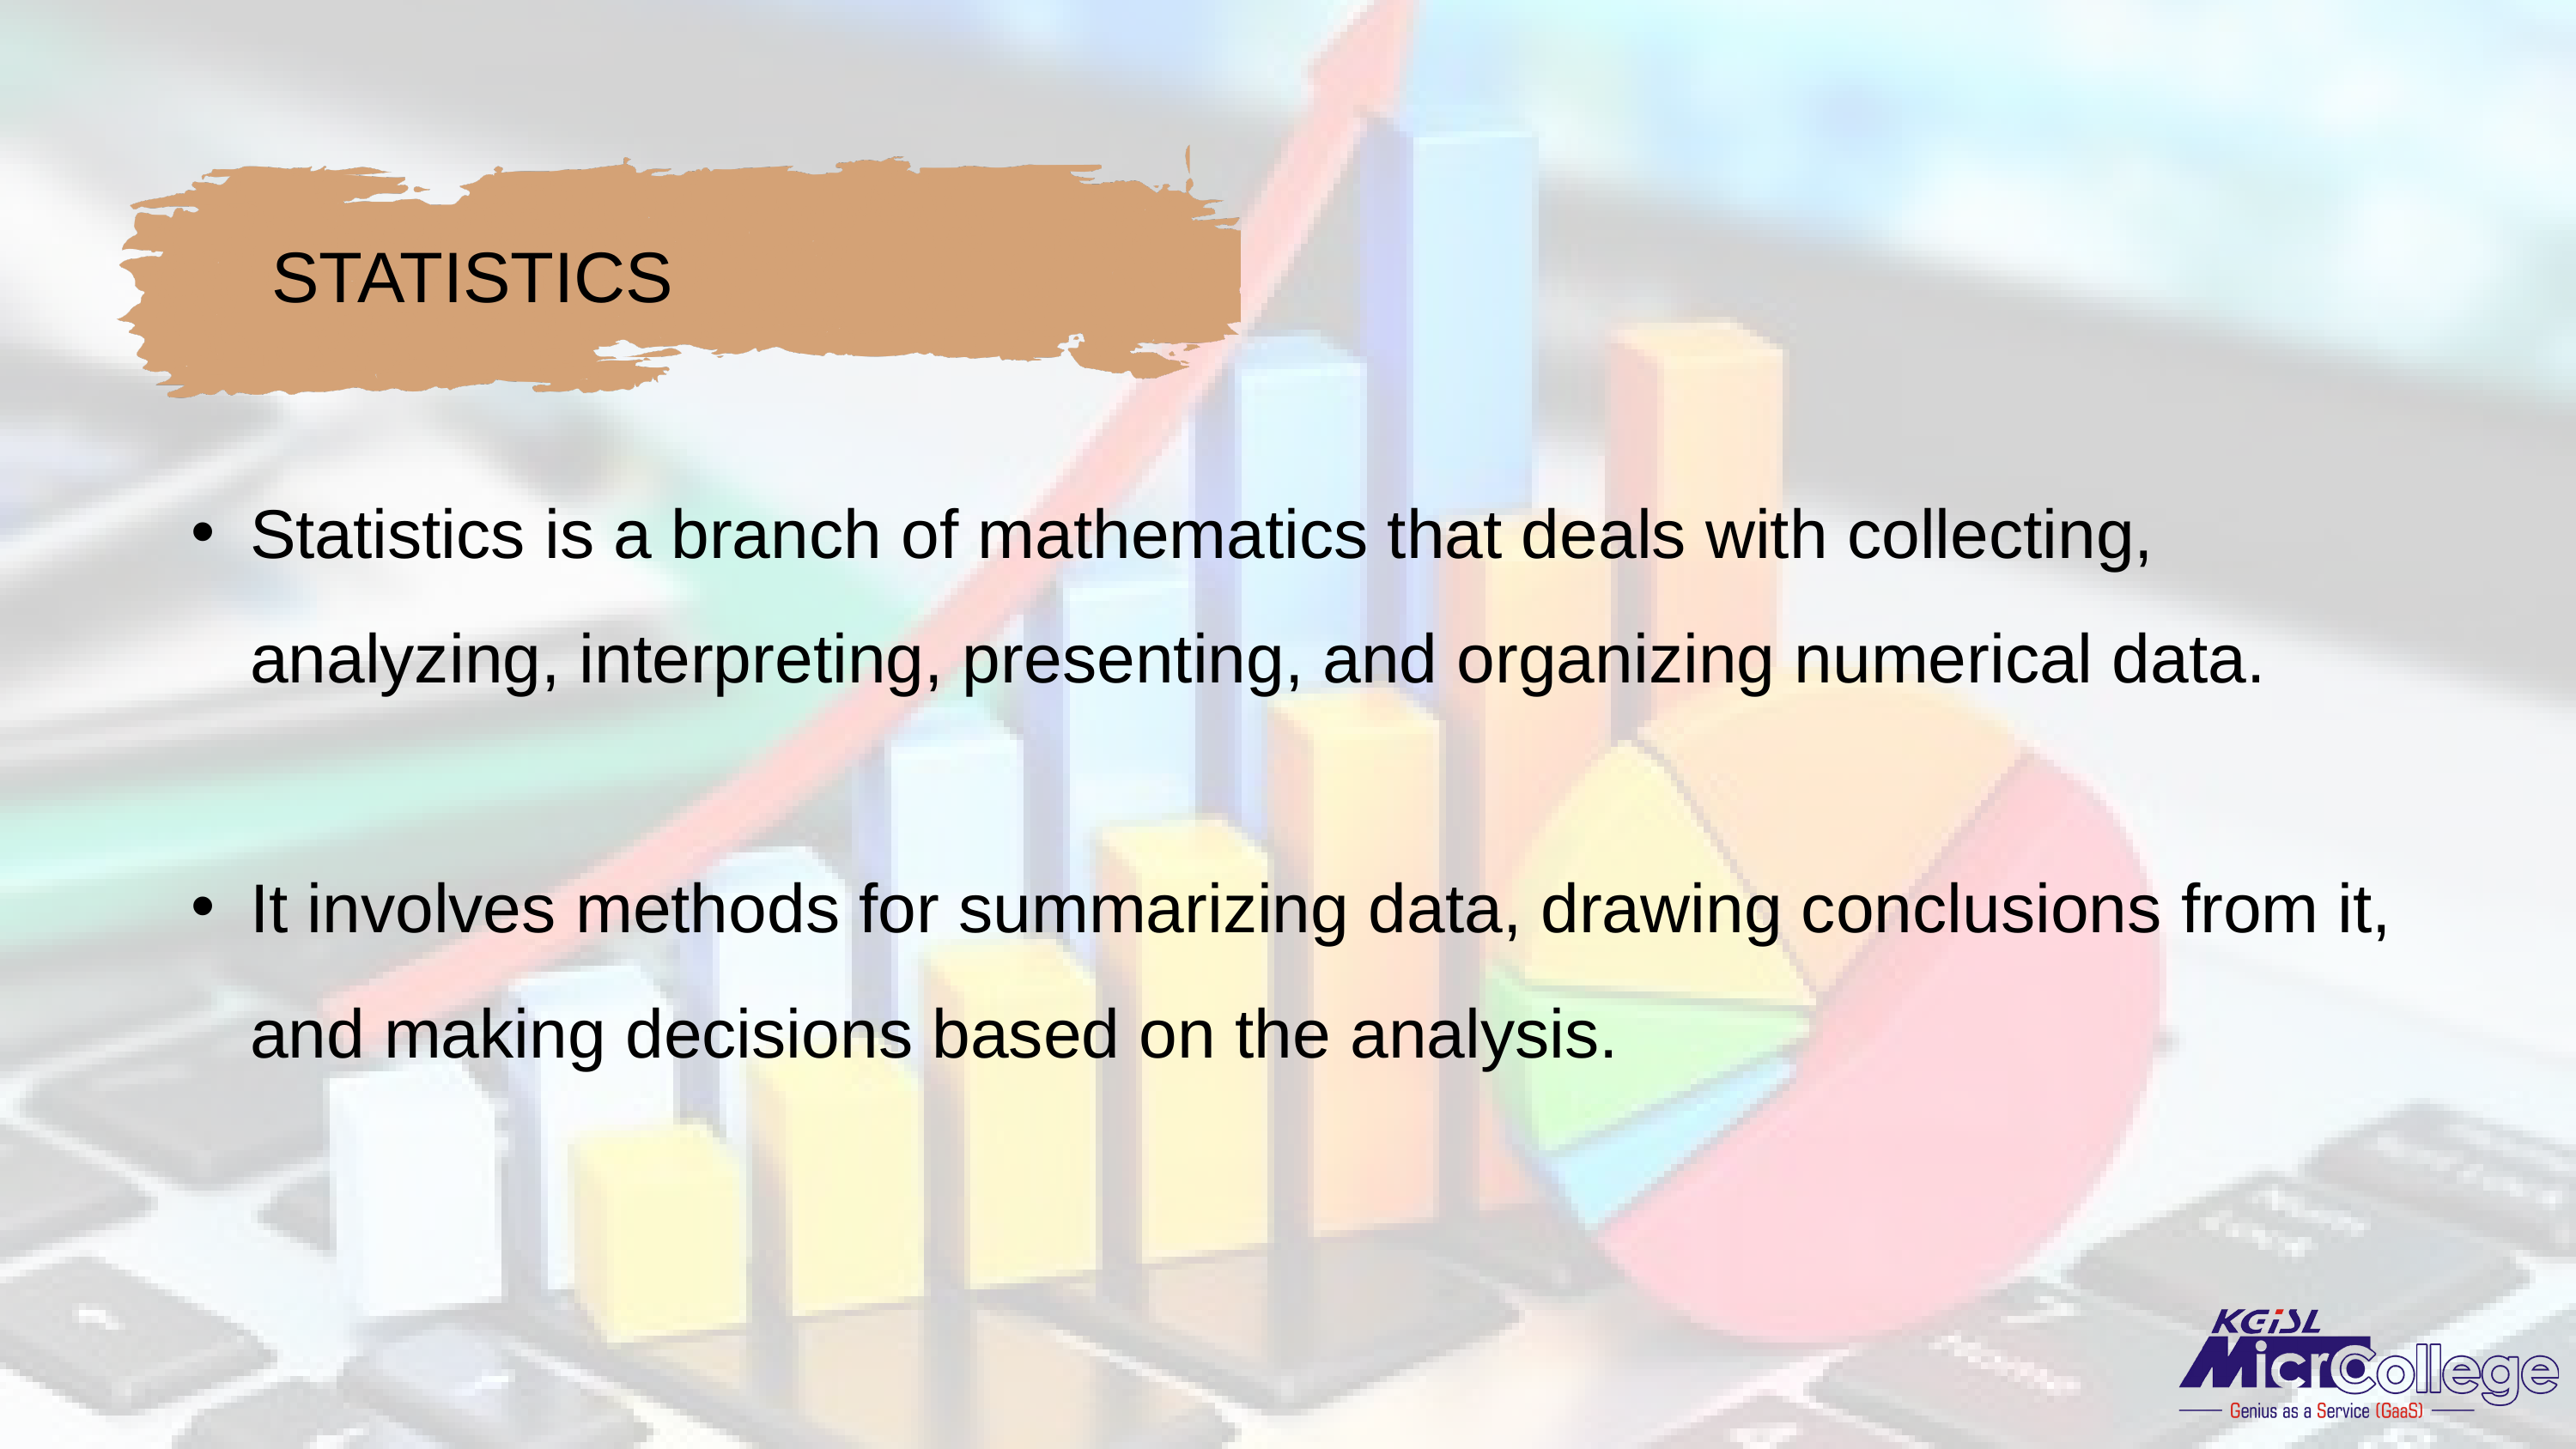

STATISTICS
Statistics is a branch of mathematics that deals with collecting, analyzing, interpreting, presenting, and organizing numerical data.

It involves methods for summarizing data, drawing conclusions from it, and making decisions based on the analysis.